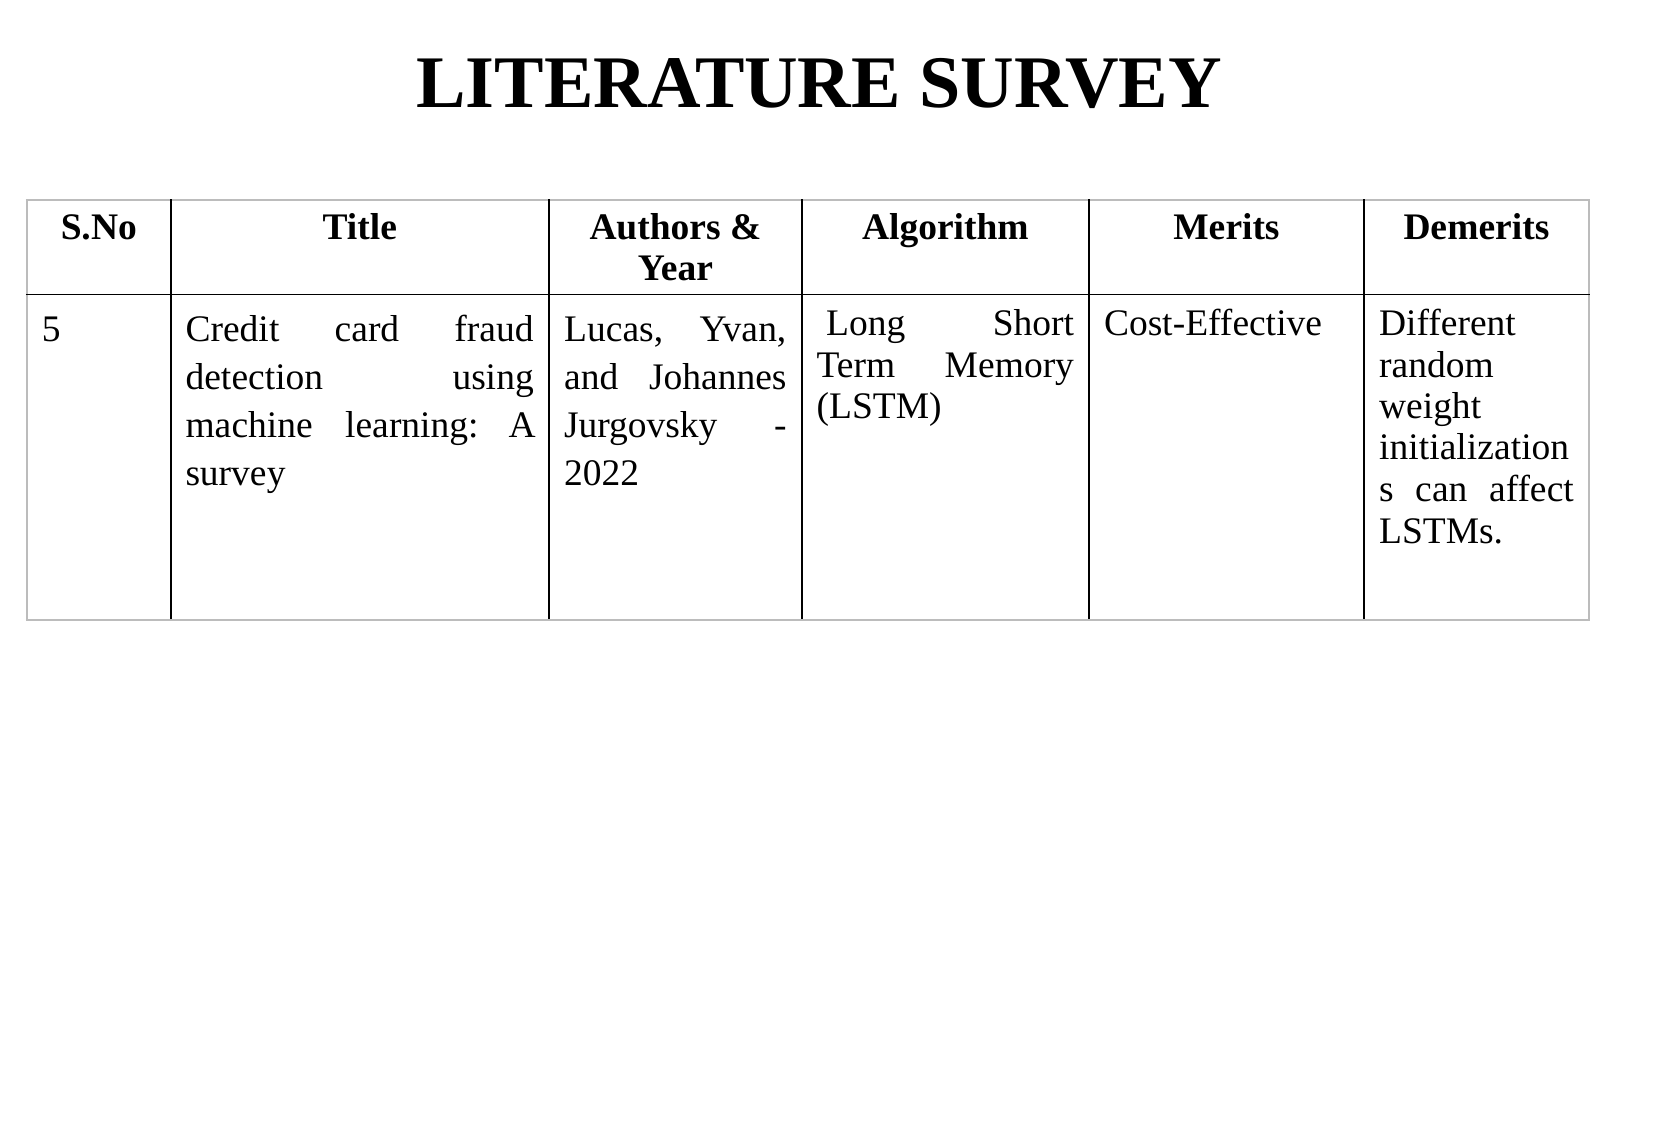

# LITERATURE SURVEY
| S.No | Title | Authors & Year | Algorithm | Merits | Demerits |
| --- | --- | --- | --- | --- | --- |
| 5 | Credit card fraud detection using machine learning: A survey | Lucas, Yvan, and Johannes Jurgovsky - 2022 | Long Short Term Memory (LSTM) | Cost-Effective | Different random weight initializations can affect LSTMs. |